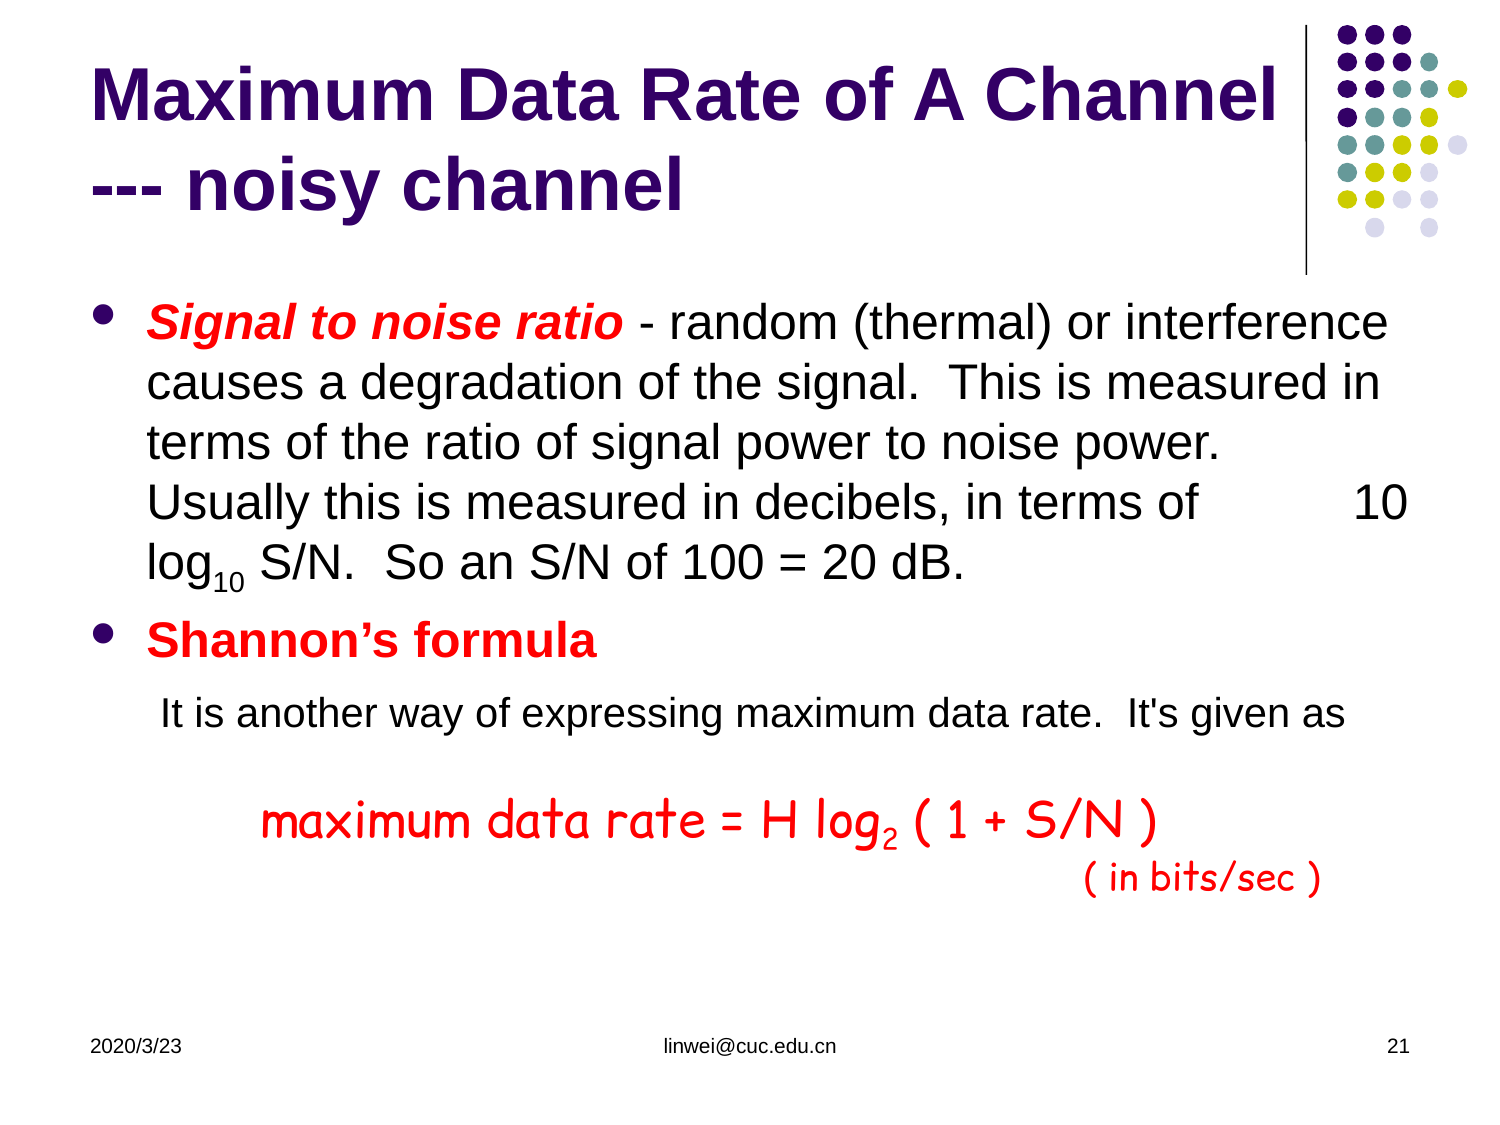

# Maximum Data Rate of A Channel --- noisy channel
Signal to noise ratio - random (thermal) or interference causes a degradation of the signal.  This is measured in terms of the ratio of signal power to noise power.  Usually this is measured in decibels, in terms of           10 log10 S/N.  So an S/N of 100 = 20 dB.
Shannon’s formula
     It is another way of expressing maximum data rate.  It's given as

maximum data rate = H log2 ( 1 + S/N )
( in bits/sec )
2020/3/23
linwei@cuc.edu.cn
21